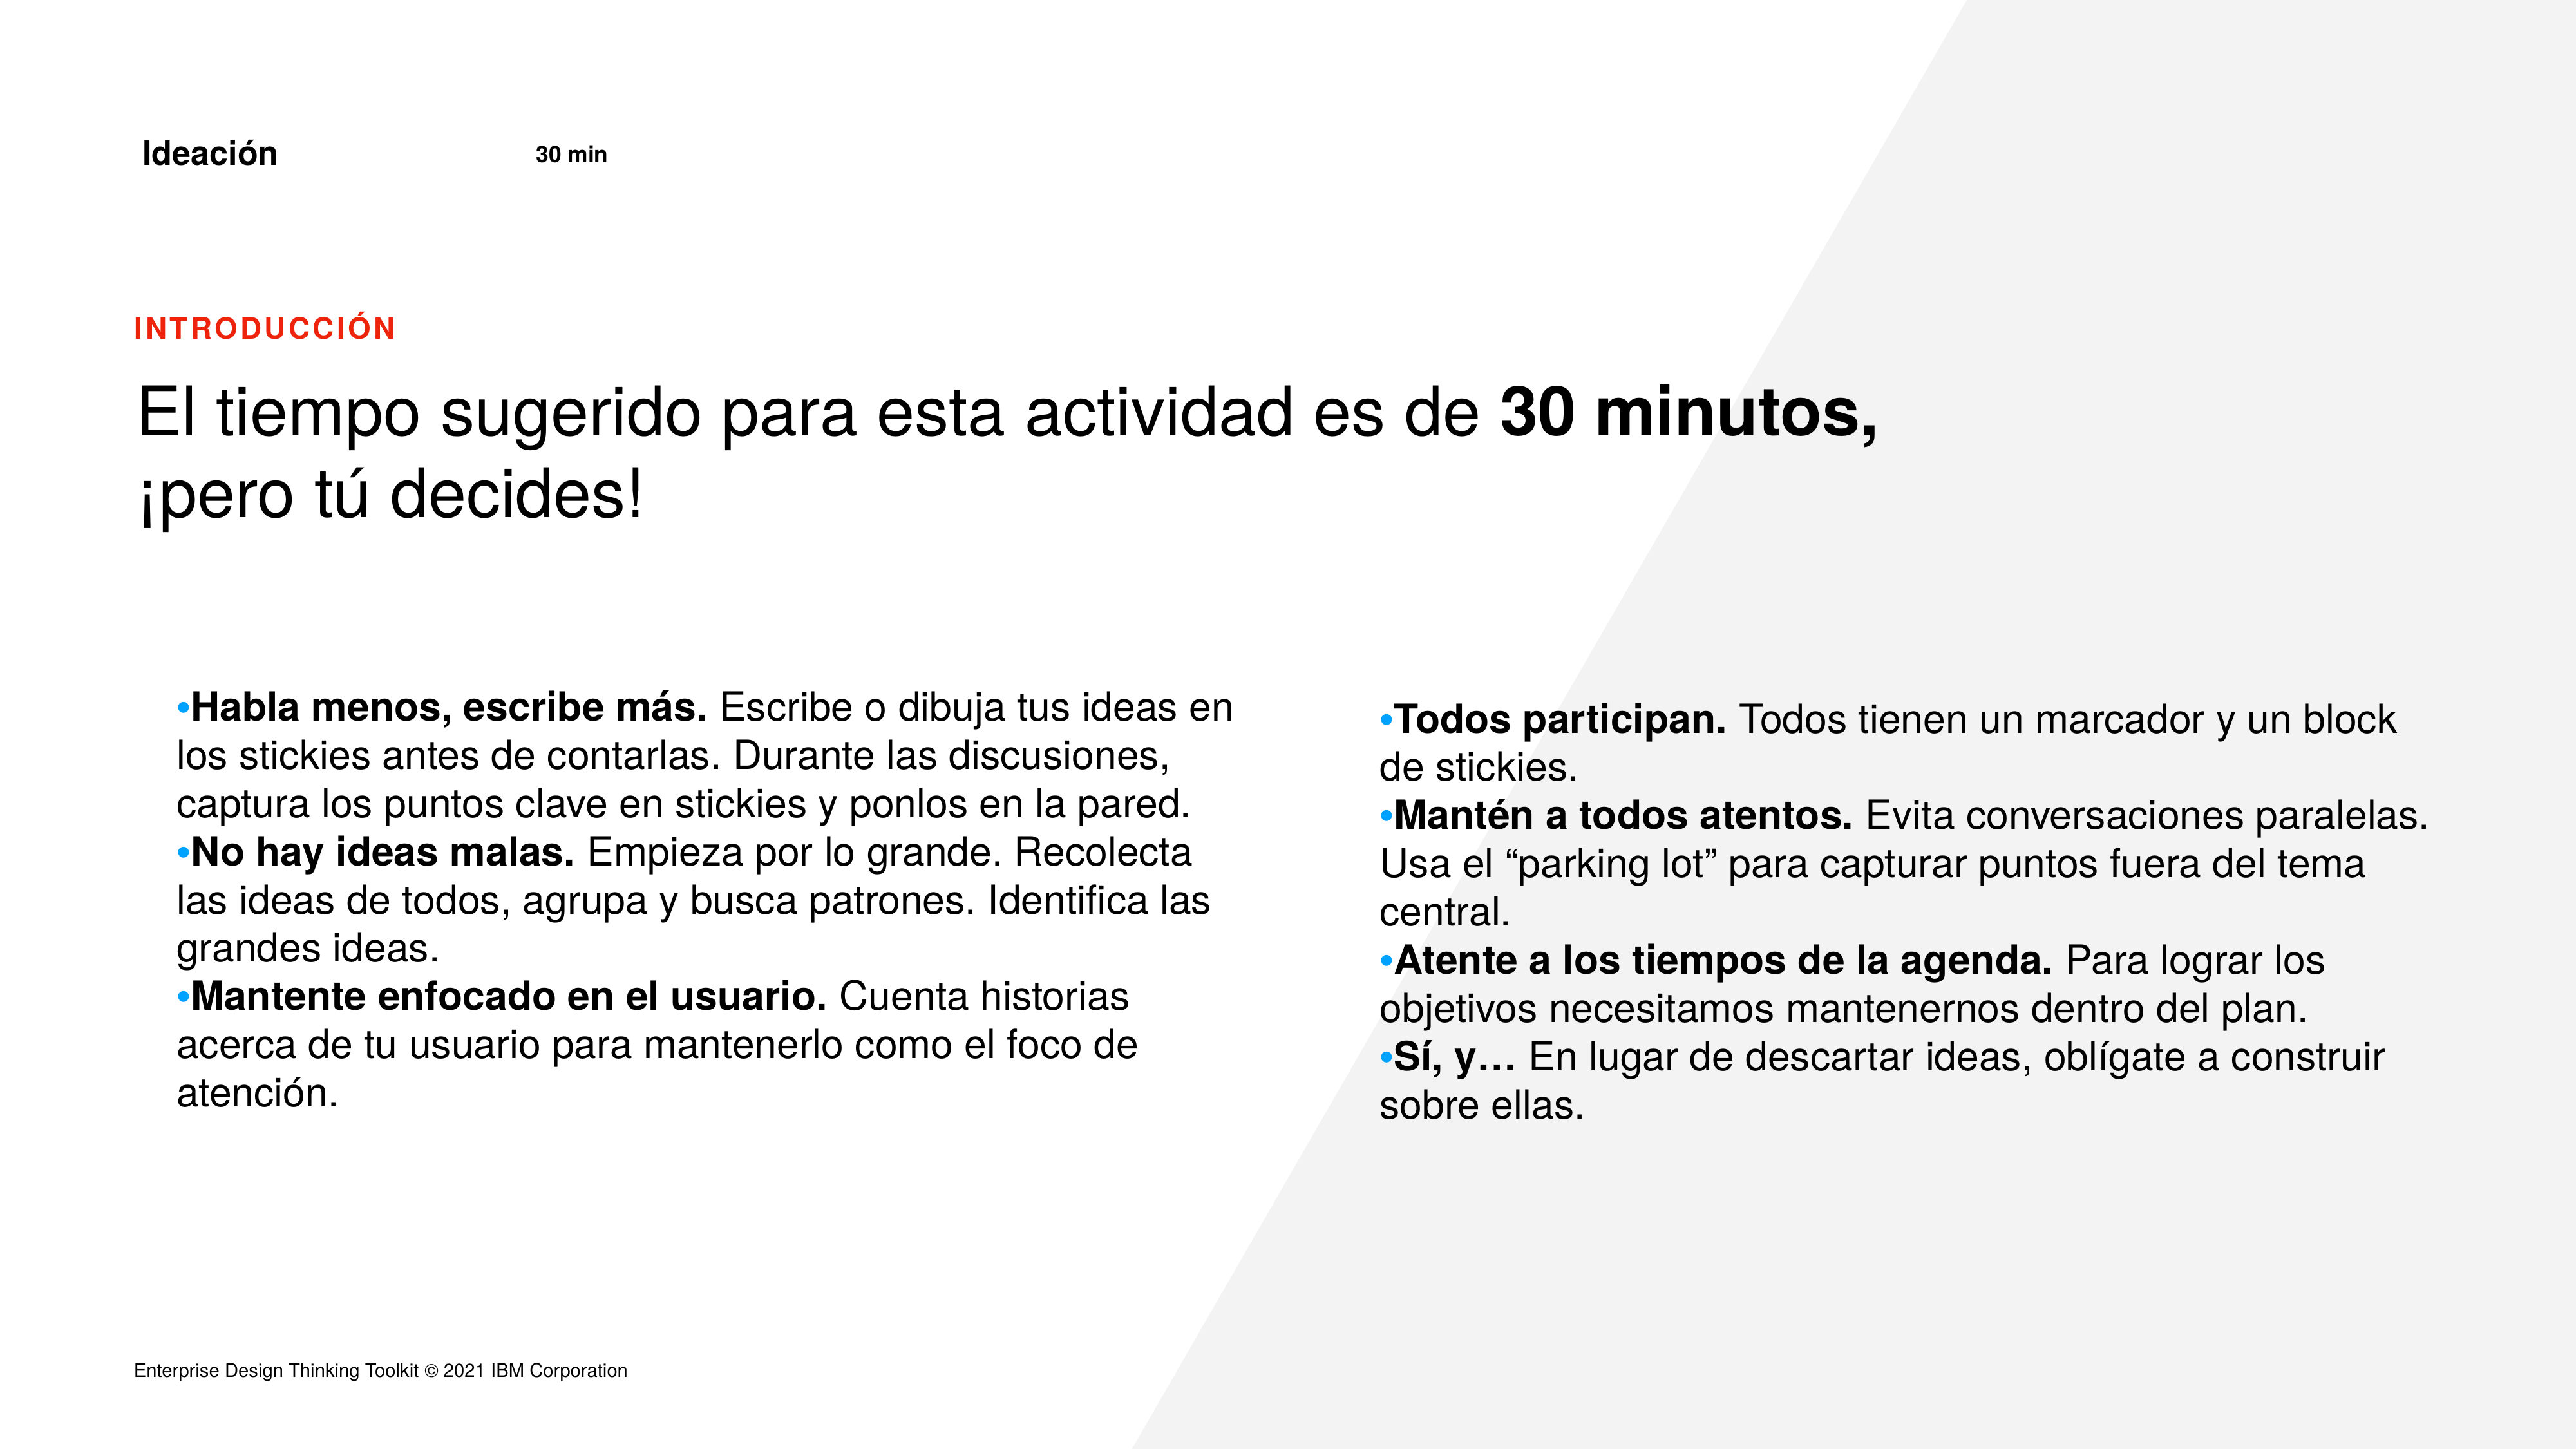

Ideación
30 min
IntroducciÓn
El tiempo sugerido para esta actividad es de 30 minutos,
¡pero tú decides!
•Todos participan. Todos tienen un marcador y un block de stickies.
•Mantén a todos atentos. Evita conversaciones paralelas. Usa el “parking lot” para capturar puntos fuera del tema central.
•Atente a los tiempos de la agenda. Para lograr los objetivos necesitamos mantenernos dentro del plan.
•Sí, y… En lugar de descartar ideas, oblígate a construir sobre ellas.
•Habla menos, escribe más. Escribe o dibuja tus ideas en los stickies antes de contarlas. Durante las discusiones, captura los puntos clave en stickies y ponlos en la pared.
•No hay ideas malas. Empieza por lo grande. Recolecta las ideas de todos, agrupa y busca patrones. Identifica las grandes ideas.
•Mantente enfocado en el usuario. Cuenta historias acerca de tu usuario para mantenerlo como el foco de atención.
Enterprise Design Thinking Toolkit © 2021 IBM Corporation